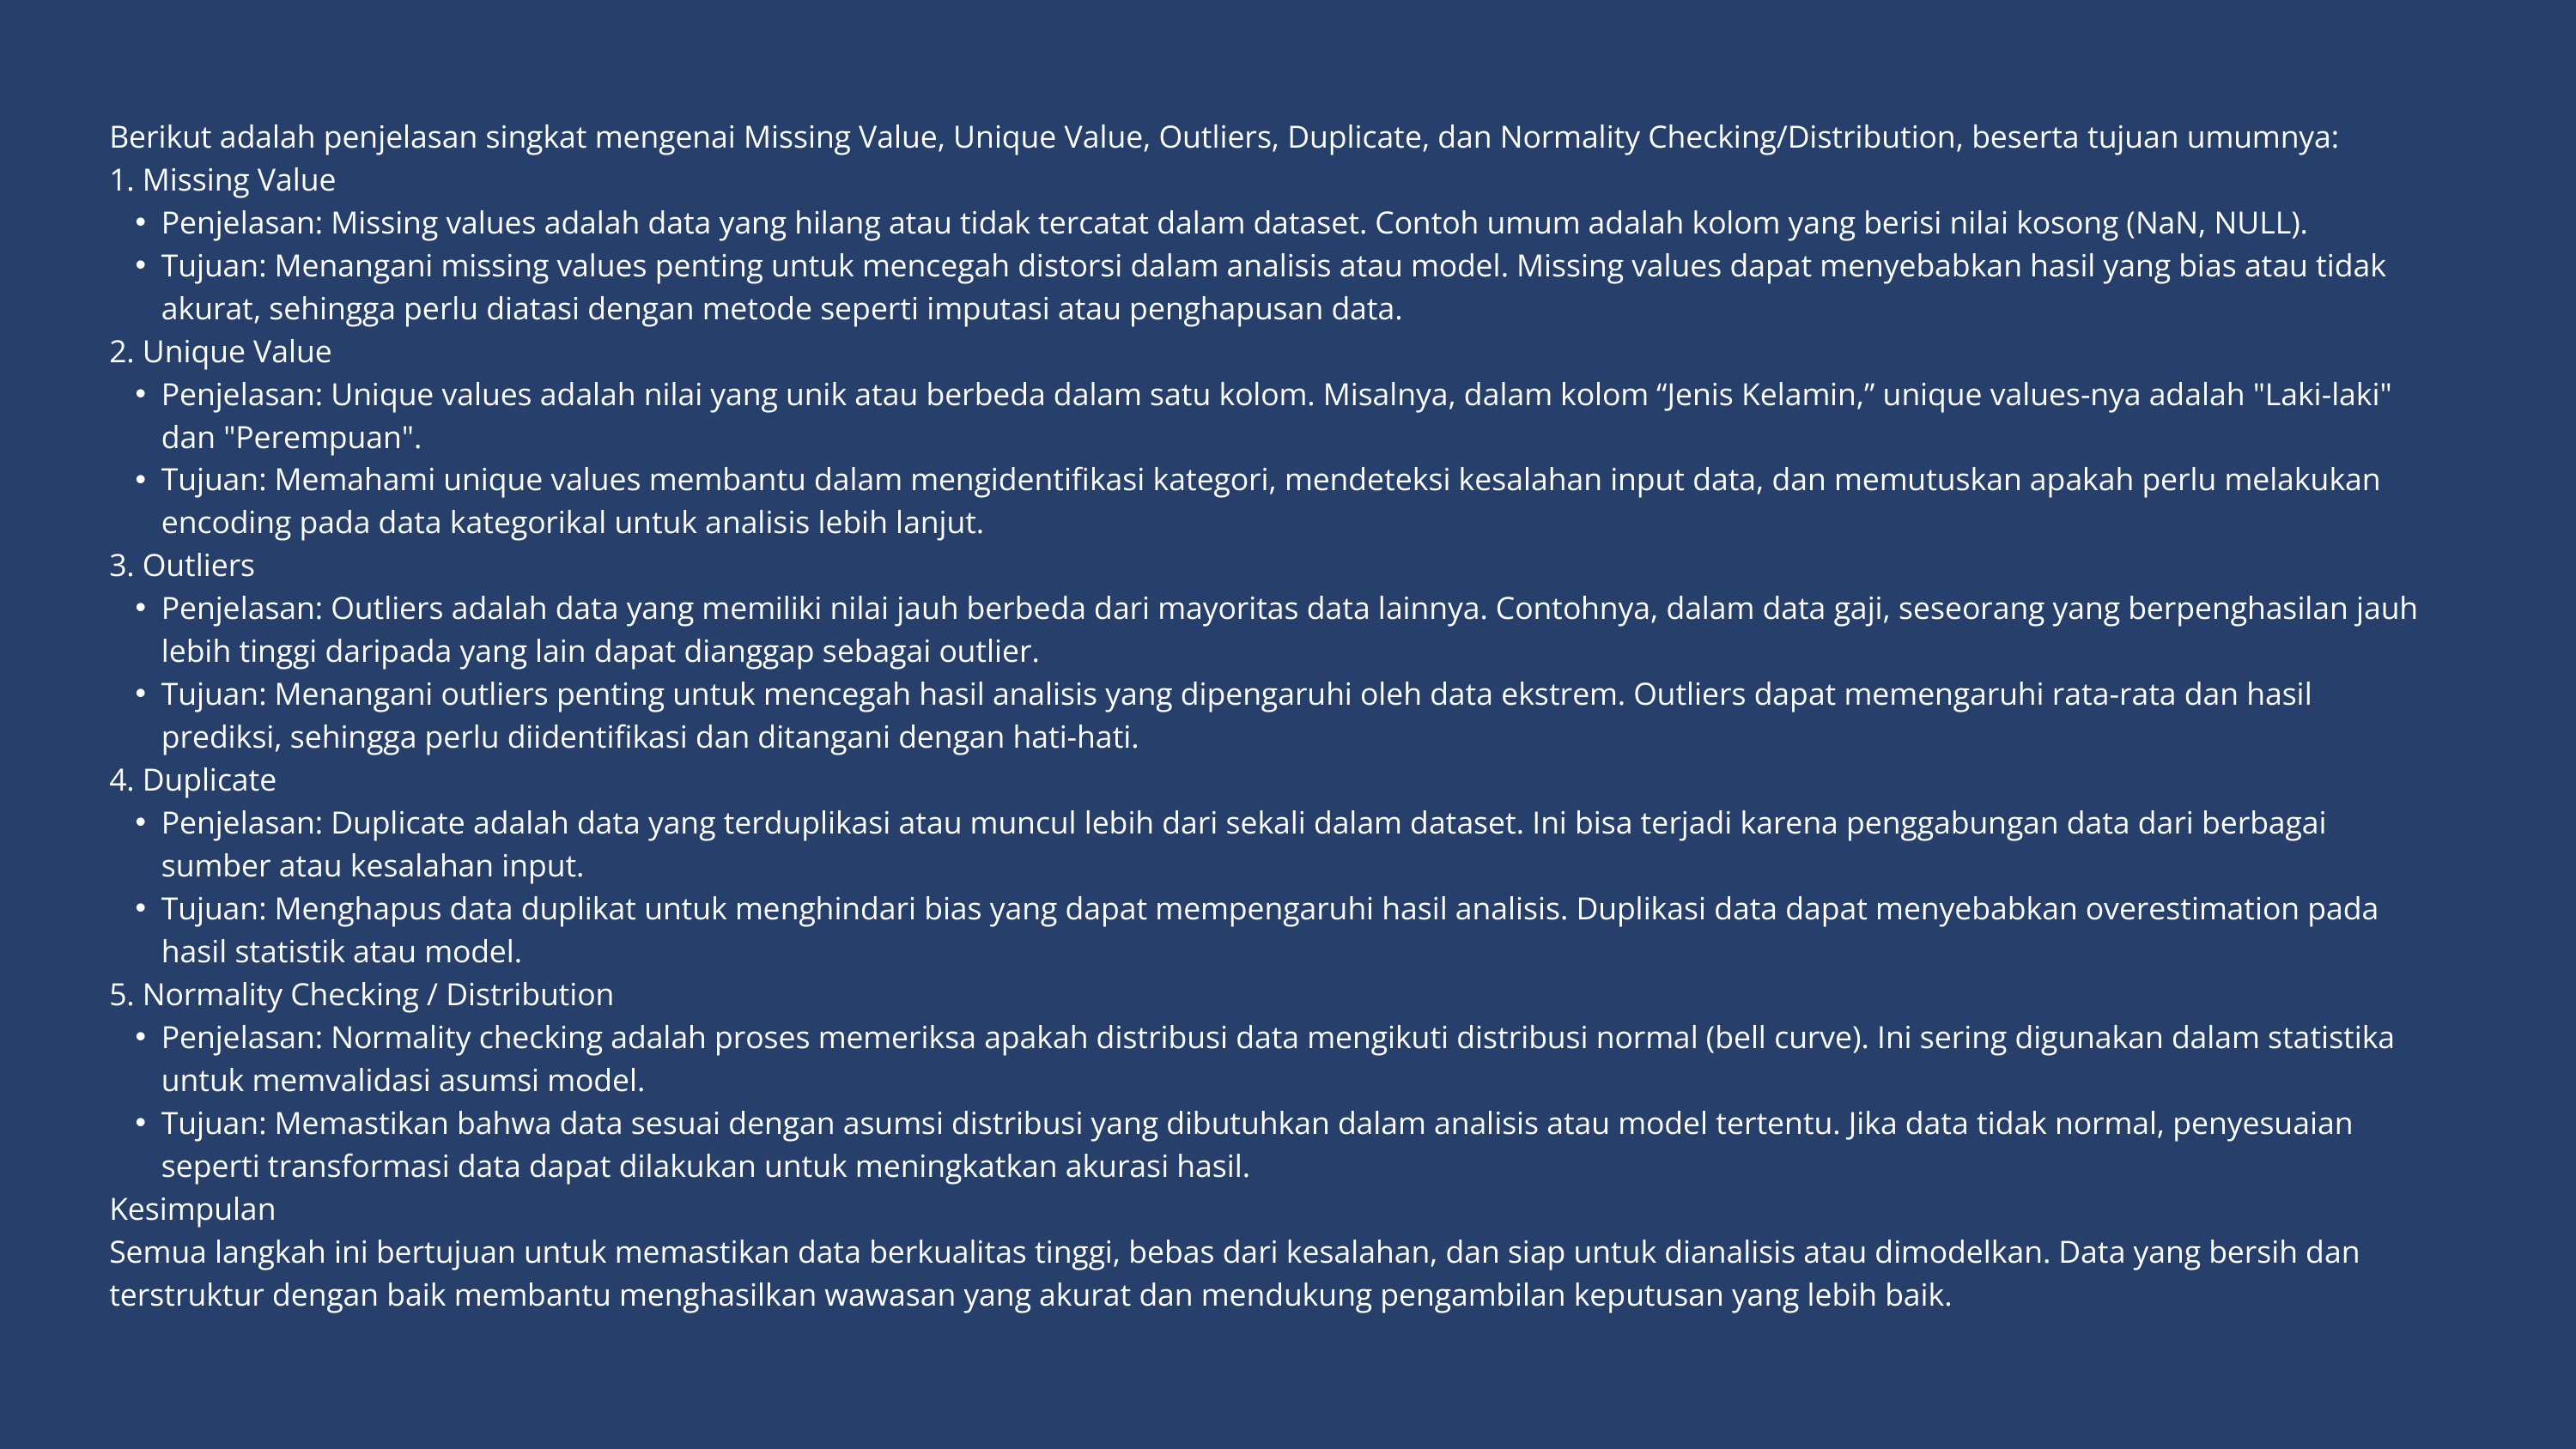

Berikut adalah penjelasan singkat mengenai Missing Value, Unique Value, Outliers, Duplicate, dan Normality Checking/Distribution, beserta tujuan umumnya:
1. Missing Value
Penjelasan: Missing values adalah data yang hilang atau tidak tercatat dalam dataset. Contoh umum adalah kolom yang berisi nilai kosong (NaN, NULL).
Tujuan: Menangani missing values penting untuk mencegah distorsi dalam analisis atau model. Missing values dapat menyebabkan hasil yang bias atau tidak akurat, sehingga perlu diatasi dengan metode seperti imputasi atau penghapusan data.
2. Unique Value
Penjelasan: Unique values adalah nilai yang unik atau berbeda dalam satu kolom. Misalnya, dalam kolom “Jenis Kelamin,” unique values-nya adalah "Laki-laki" dan "Perempuan".
Tujuan: Memahami unique values membantu dalam mengidentifikasi kategori, mendeteksi kesalahan input data, dan memutuskan apakah perlu melakukan encoding pada data kategorikal untuk analisis lebih lanjut.
3. Outliers
Penjelasan: Outliers adalah data yang memiliki nilai jauh berbeda dari mayoritas data lainnya. Contohnya, dalam data gaji, seseorang yang berpenghasilan jauh lebih tinggi daripada yang lain dapat dianggap sebagai outlier.
Tujuan: Menangani outliers penting untuk mencegah hasil analisis yang dipengaruhi oleh data ekstrem. Outliers dapat memengaruhi rata-rata dan hasil prediksi, sehingga perlu diidentifikasi dan ditangani dengan hati-hati.
4. Duplicate
Penjelasan: Duplicate adalah data yang terduplikasi atau muncul lebih dari sekali dalam dataset. Ini bisa terjadi karena penggabungan data dari berbagai sumber atau kesalahan input.
Tujuan: Menghapus data duplikat untuk menghindari bias yang dapat mempengaruhi hasil analisis. Duplikasi data dapat menyebabkan overestimation pada hasil statistik atau model.
5. Normality Checking / Distribution
Penjelasan: Normality checking adalah proses memeriksa apakah distribusi data mengikuti distribusi normal (bell curve). Ini sering digunakan dalam statistika untuk memvalidasi asumsi model.
Tujuan: Memastikan bahwa data sesuai dengan asumsi distribusi yang dibutuhkan dalam analisis atau model tertentu. Jika data tidak normal, penyesuaian seperti transformasi data dapat dilakukan untuk meningkatkan akurasi hasil.
Kesimpulan
Semua langkah ini bertujuan untuk memastikan data berkualitas tinggi, bebas dari kesalahan, dan siap untuk dianalisis atau dimodelkan. Data yang bersih dan terstruktur dengan baik membantu menghasilkan wawasan yang akurat dan mendukung pengambilan keputusan yang lebih baik.